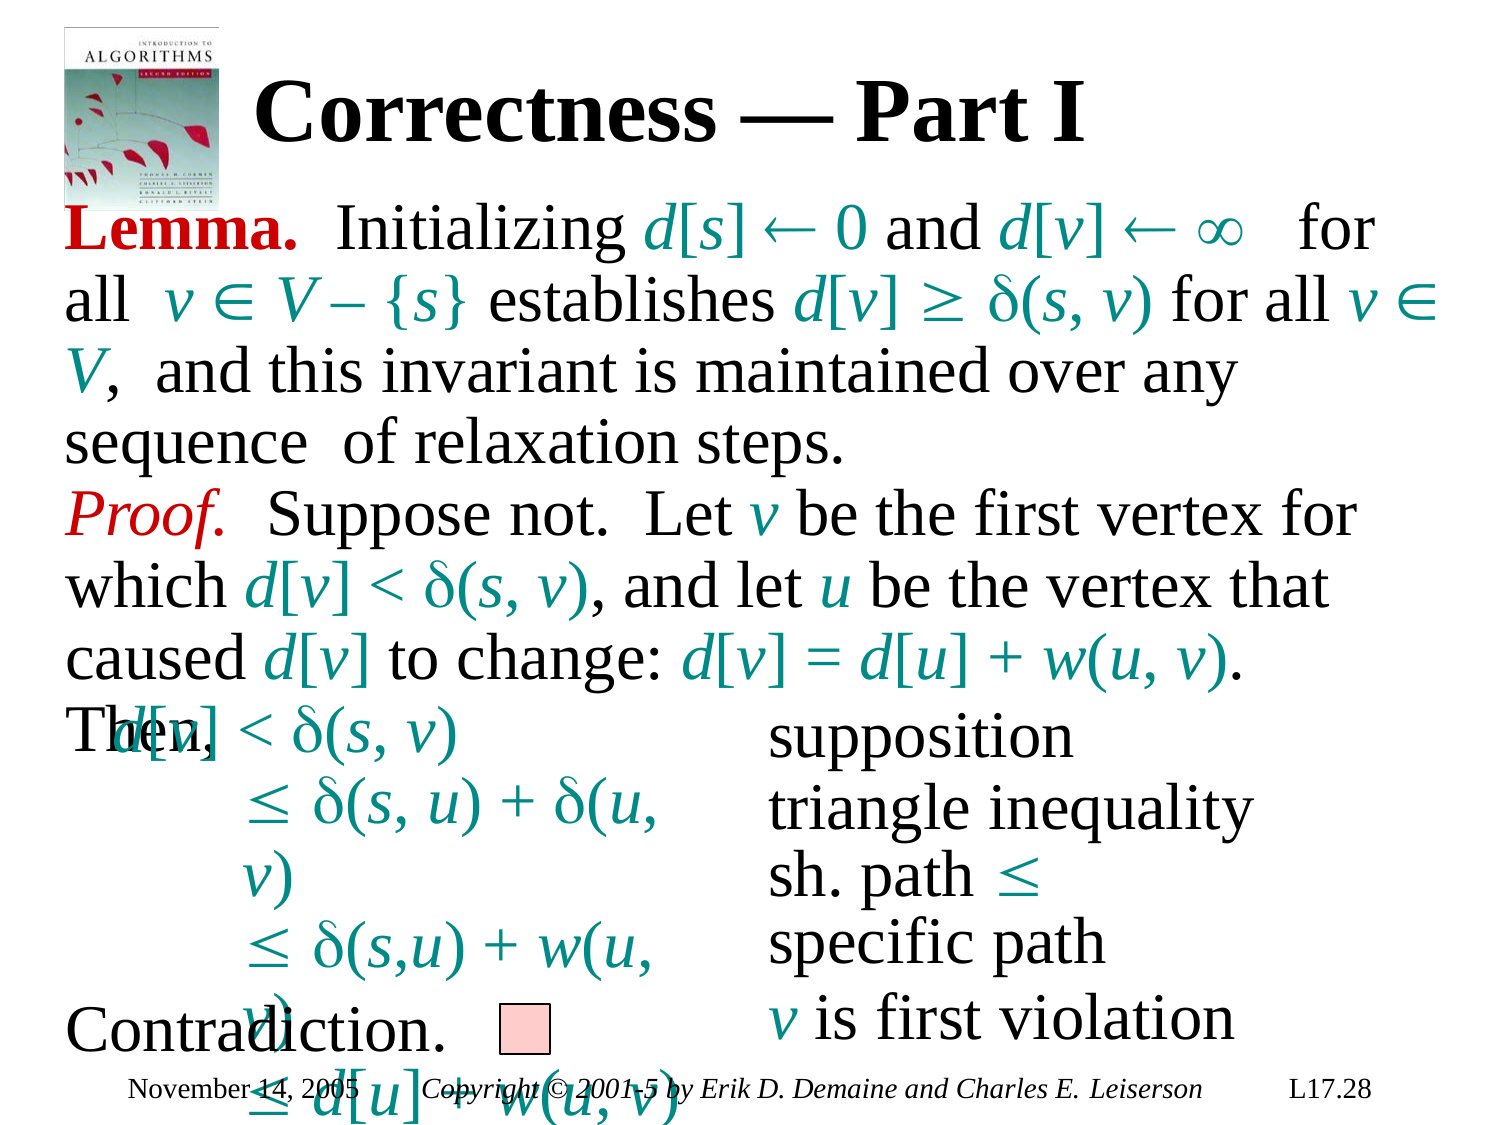

# Correctness — Part I
Lemma.	Initializing d[s] ← 0 and d[v] ← ∞	for all  v ∈ V – {s} establishes d[v] ≥ δ(s, v) for all v ∈ V,  and this invariant is maintained over any sequence  of relaxation steps.
Proof.	Suppose not.	Let v be the first vertex for  which d[v] < δ(s, v), and let u be the vertex that  caused d[v] to change: d[v] = d[u] + w(u, v).	Then,
d[v] < δ(s, v)
≤ δ(s, u) + δ(u, v)
≤ δ(s,u) + w(u, v)
≤ d[u] + w(u, v)
supposition  triangle inequality
sh. path ≤ specific path
v is first violation
Contradiction.

November 14, 2005
Copyright © 2001-5 by Erik D. Demaine and Charles E. Leiserson
L17.28